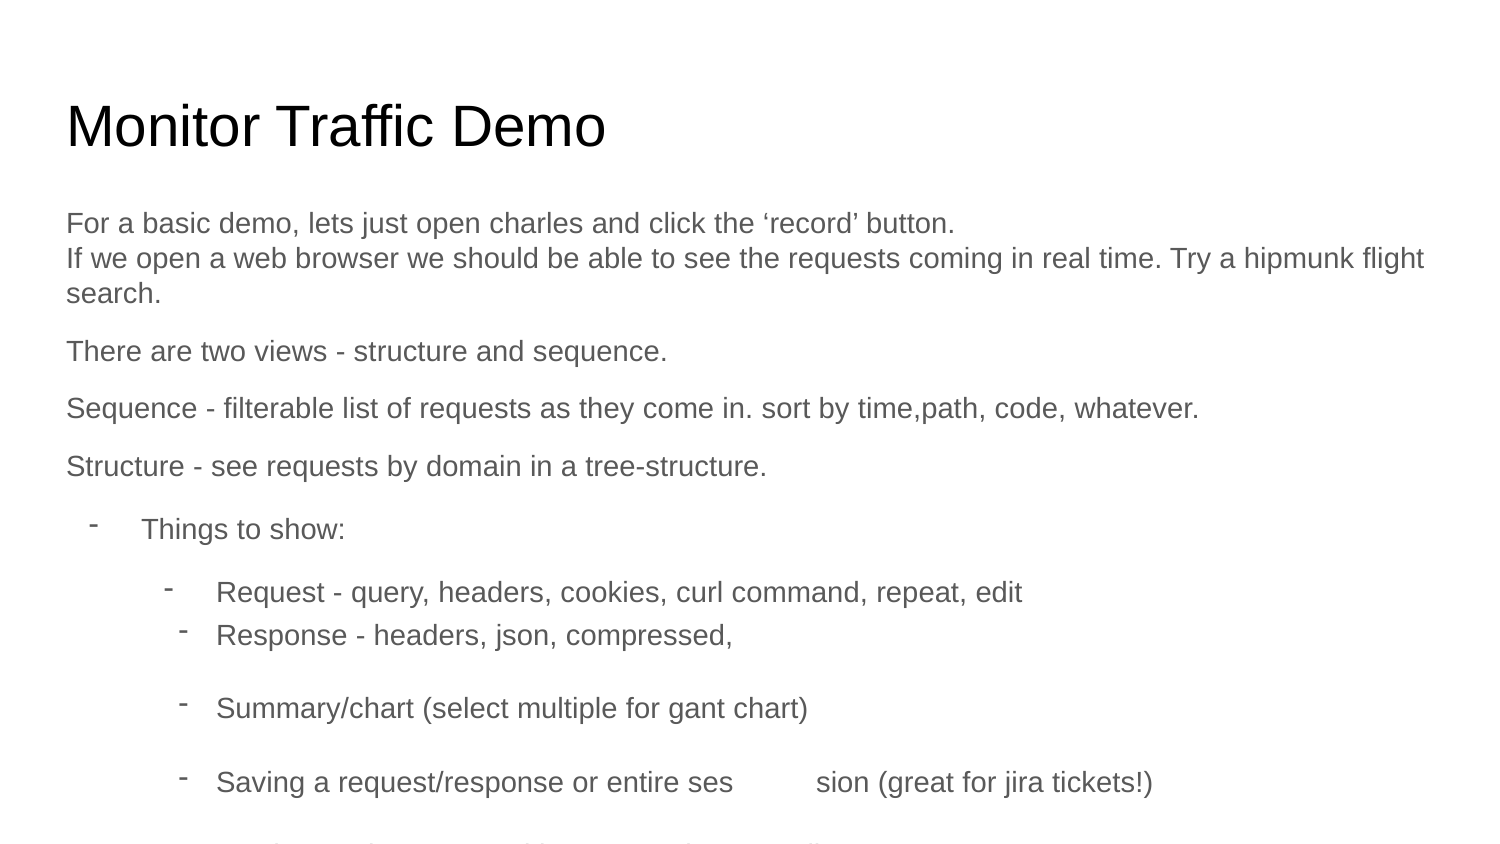

# Monitor Traffic Demo
For a basic demo, lets just open charles and click the ‘record’ button.
If we open a web browser we should be able to see the requests coming in real time. Try a hipmunk flight search.
There are two views - structure and sequence.
Sequence - filterable list of requests as they come in. sort by time,path, code, whatever.
Structure - see requests by domain in a tree-structure.
Things to show:
Request - query, headers, cookies, curl command, repeat, edit
Response - headers, json, compressed,
Summary/chart (select multiple for gant chart)
Saving a request/response or entire ses	sion (great for jira tickets!)
Trash can clears, record button toggles recording.